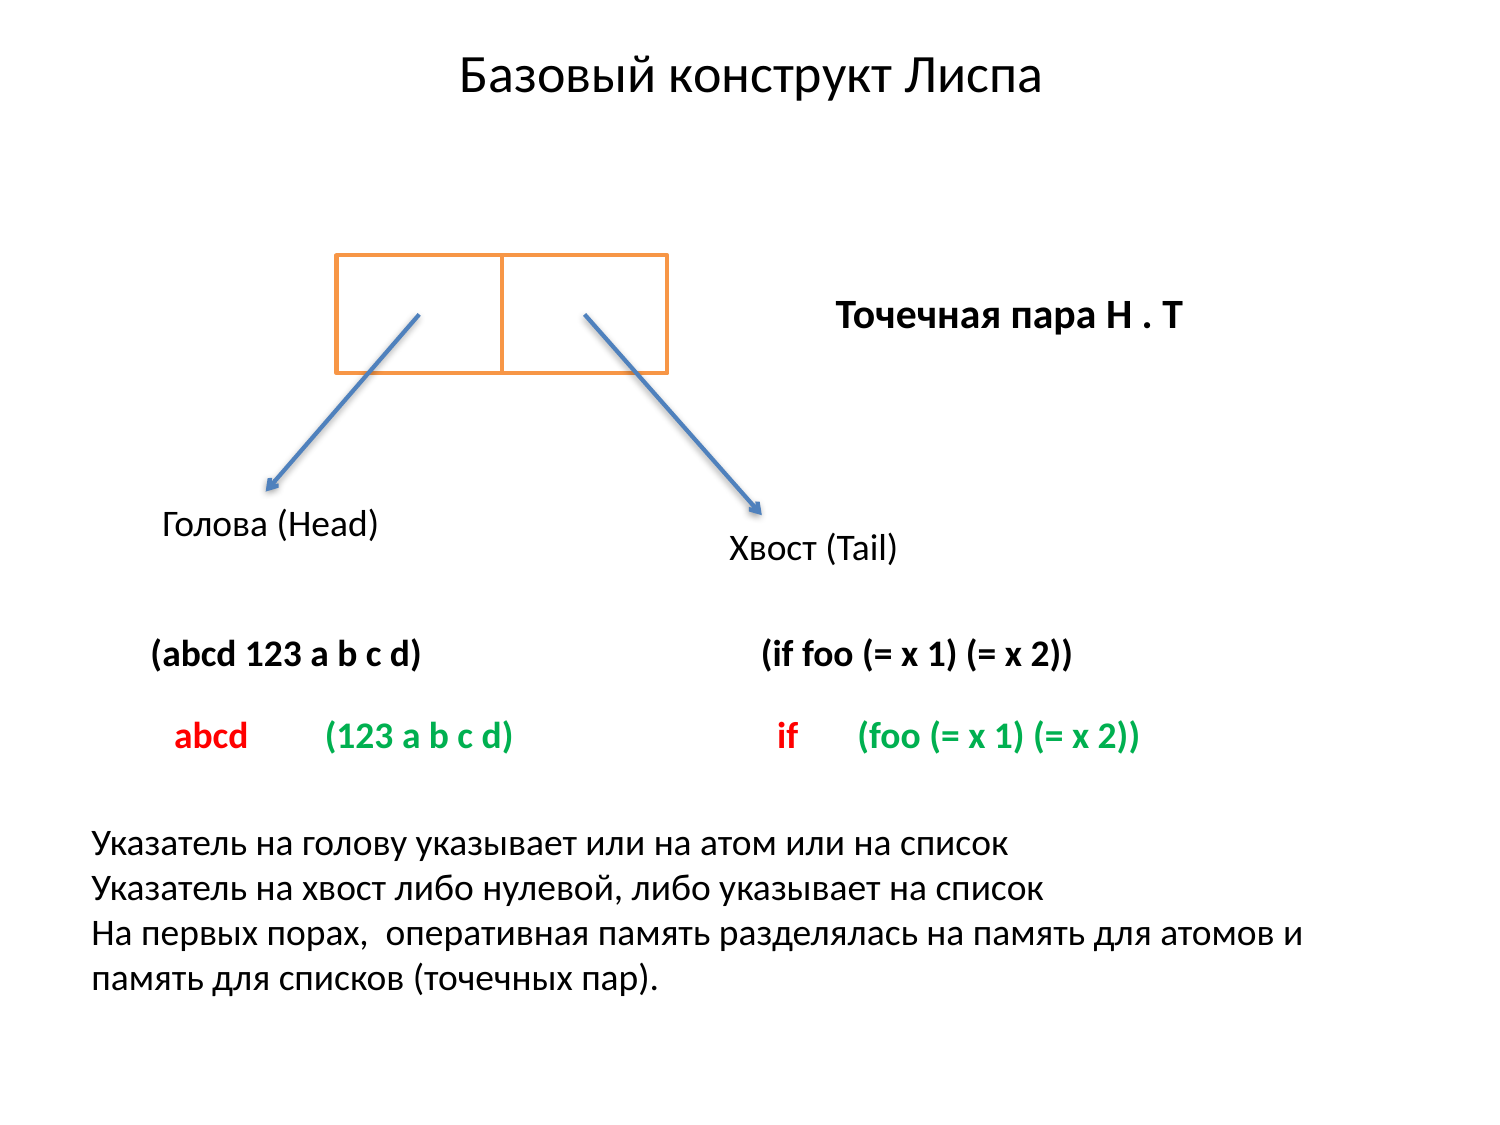

# Базовый конструкт Лиспа

Точечная пара H . T
Голова (Head)
Хвост (Tail)
(abcd 123 a b c d)                                        (if foo (= x 1) (= x 2))
abcd         (123 a b c d)                               if       (foo (= x 1) (= x 2))
Указатель на голову указывает или на атом или на список
Указатель на хвост либо нулевой, либо указывает на список
На первых порах,  оперативная память разделялась на память для атомов и память для списков (точечных пар).